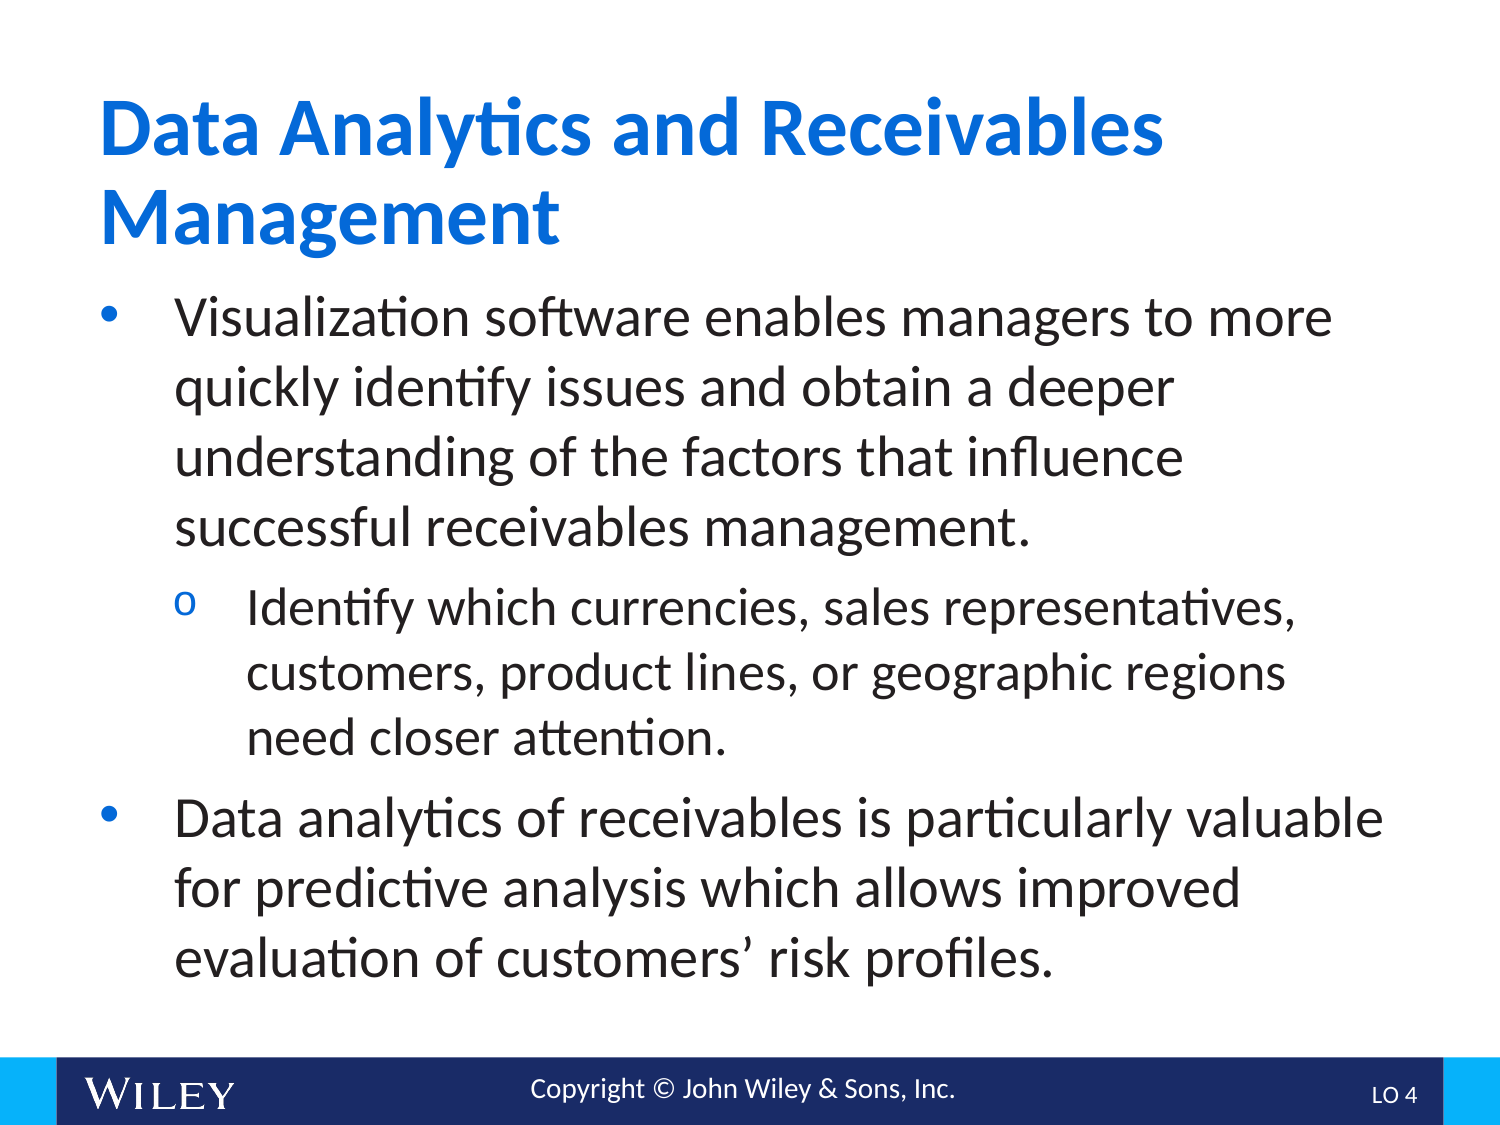

# Data Analytics and Receivables Management
Visualization software enables managers to more quickly identify issues and obtain a deeper understanding of the factors that influence successful receivables management.
Identify which currencies, sales representatives, customers, product lines, or geographic regions need closer attention.
Data analytics of receivables is particularly valuable for predictive analysis which allows improved evaluation of customers’ risk profiles.
L O 4